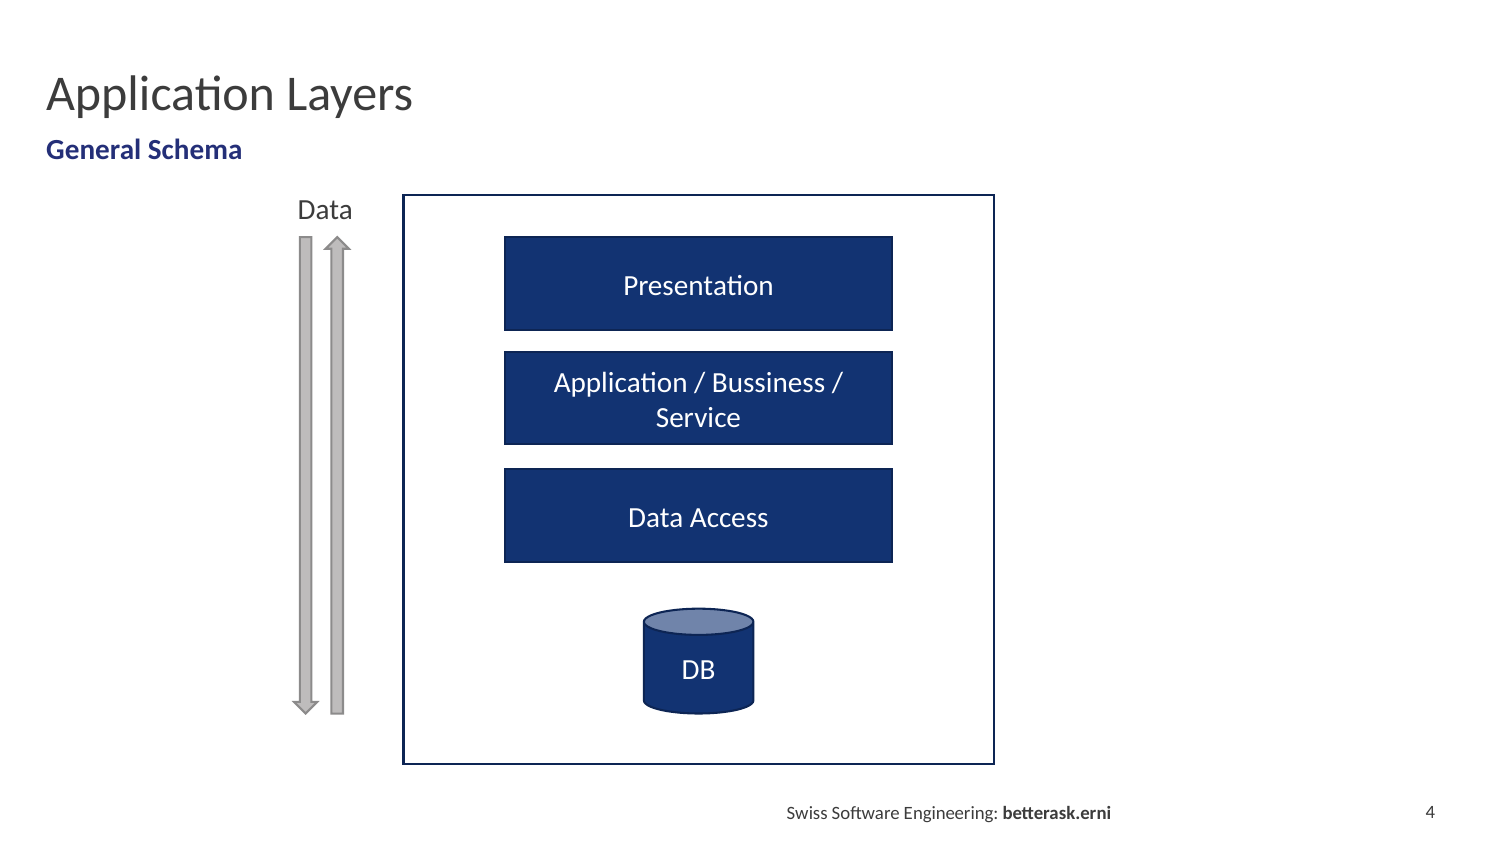

# Application Layers
General Schema
Data

Presentation
Application / Bussiness / Service
Data Access
DB
4
Swiss Software Engineering: betterask.erni